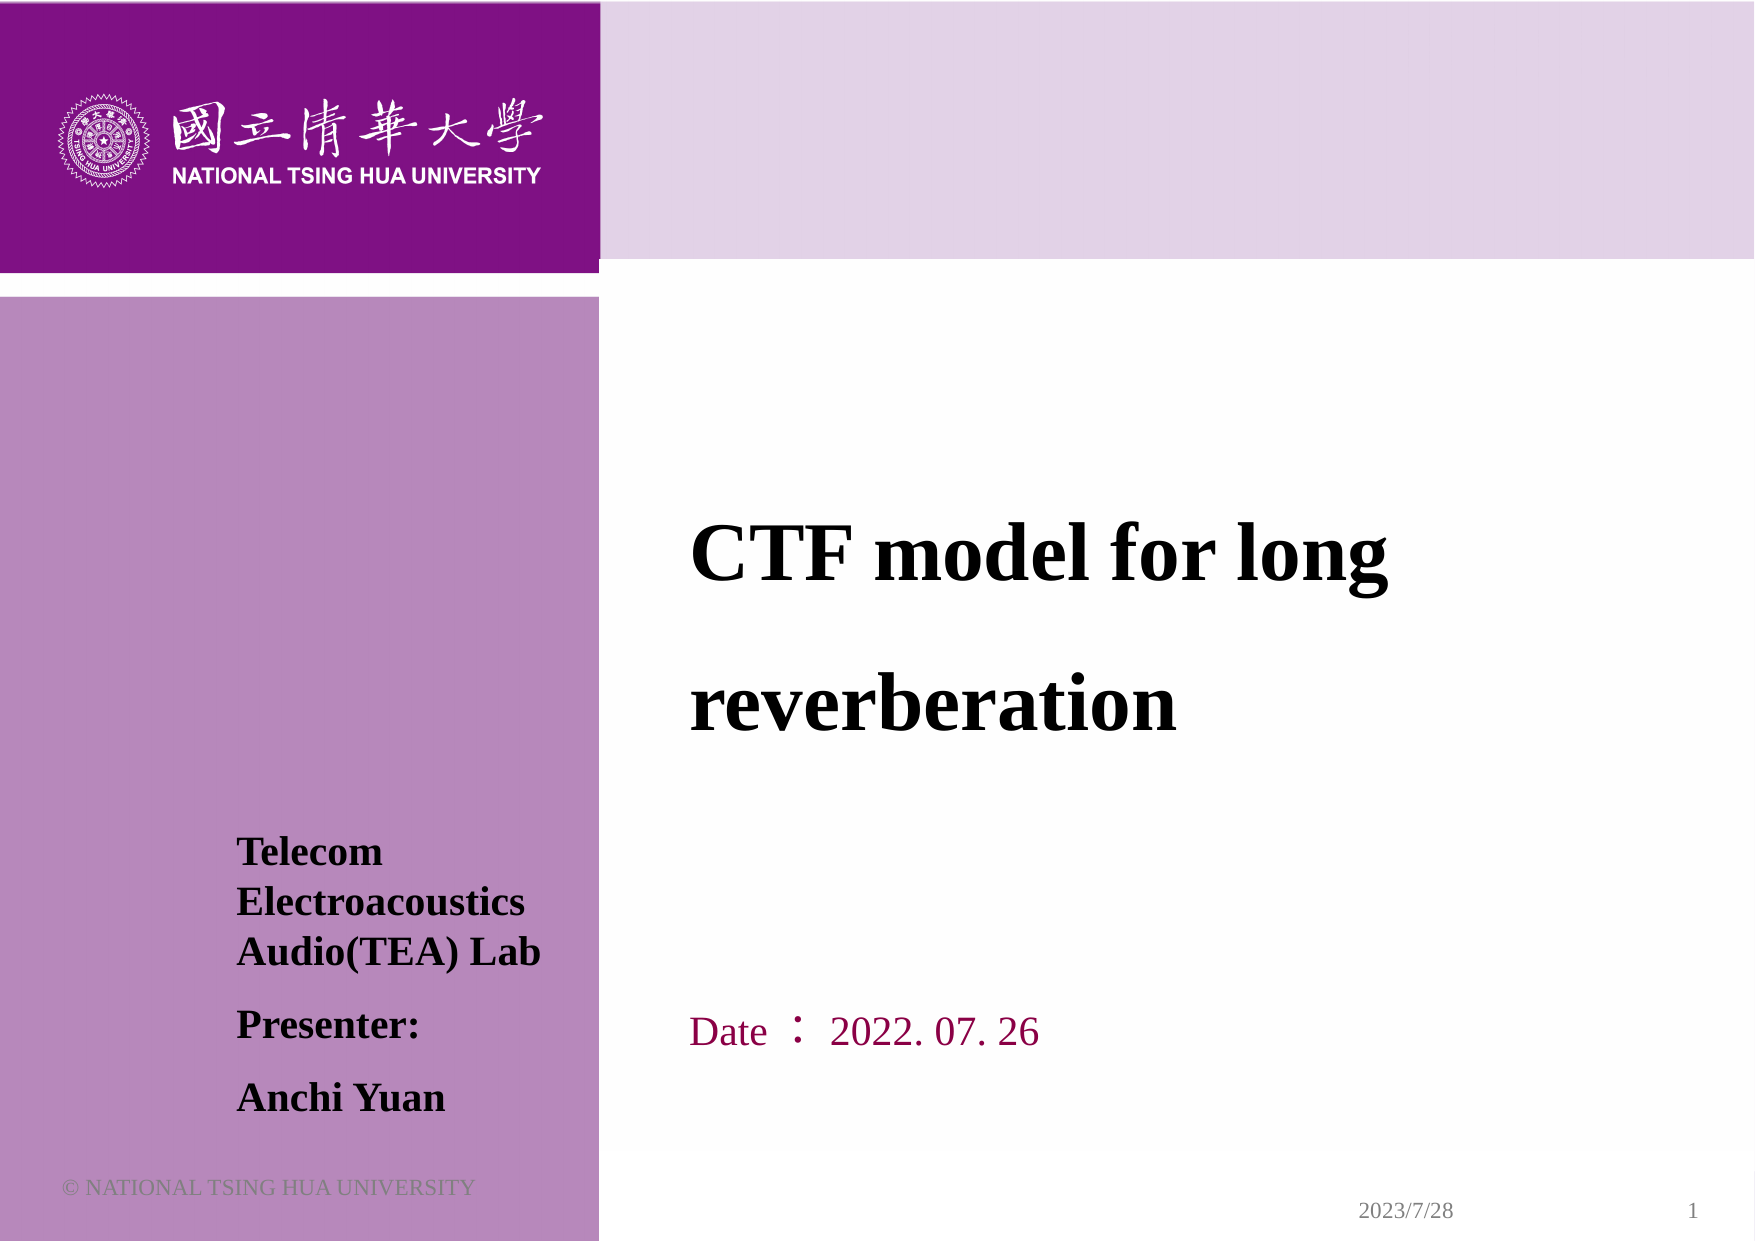

# CTF model for long reverberation Date：2022. 07. 26
Telecom Electroacoustics Audio(TEA) Lab
Presenter:
Anchi Yuan
© NATIONAL TSING HUA UNIVERSITY
2023/7/28
1